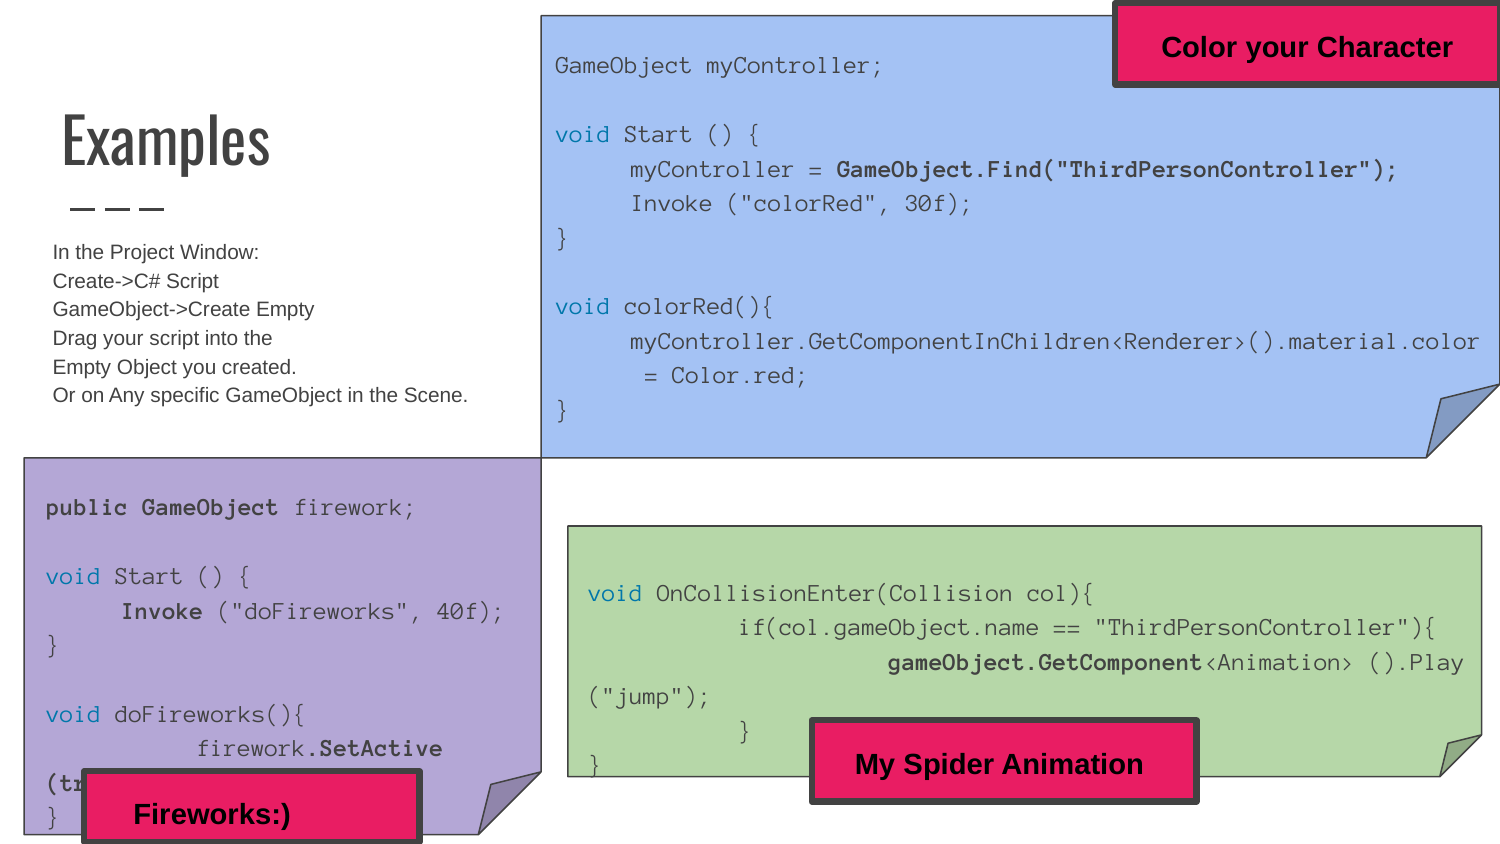

Color your Character

GameObject myController;

void Start () {
myController = GameObject.Find("ThirdPersonController");
Invoke ("colorRed", 30f);
}

void colorRed(){
myController.GetComponentInChildren<Renderer>().material.color
 = Color.red;
}
# Examples
In the Project Window:
Create->C# Script
GameObject->Create Empty
Drag your script into the
Empty Object you created.
Or on Any specific GameObject in the Scene.

public GameObject firework;

void Start () {
Invoke ("doFireworks", 40f);
}

void doFireworks(){
	firework.SetActive (true);
}

void OnCollisionEnter(Collision col){
	if(col.gameObject.name == "ThirdPersonController"){
		gameObject.GetComponent<Animation> ().Play ("jump");
	}
}

My Spider Animation

Fireworks:)